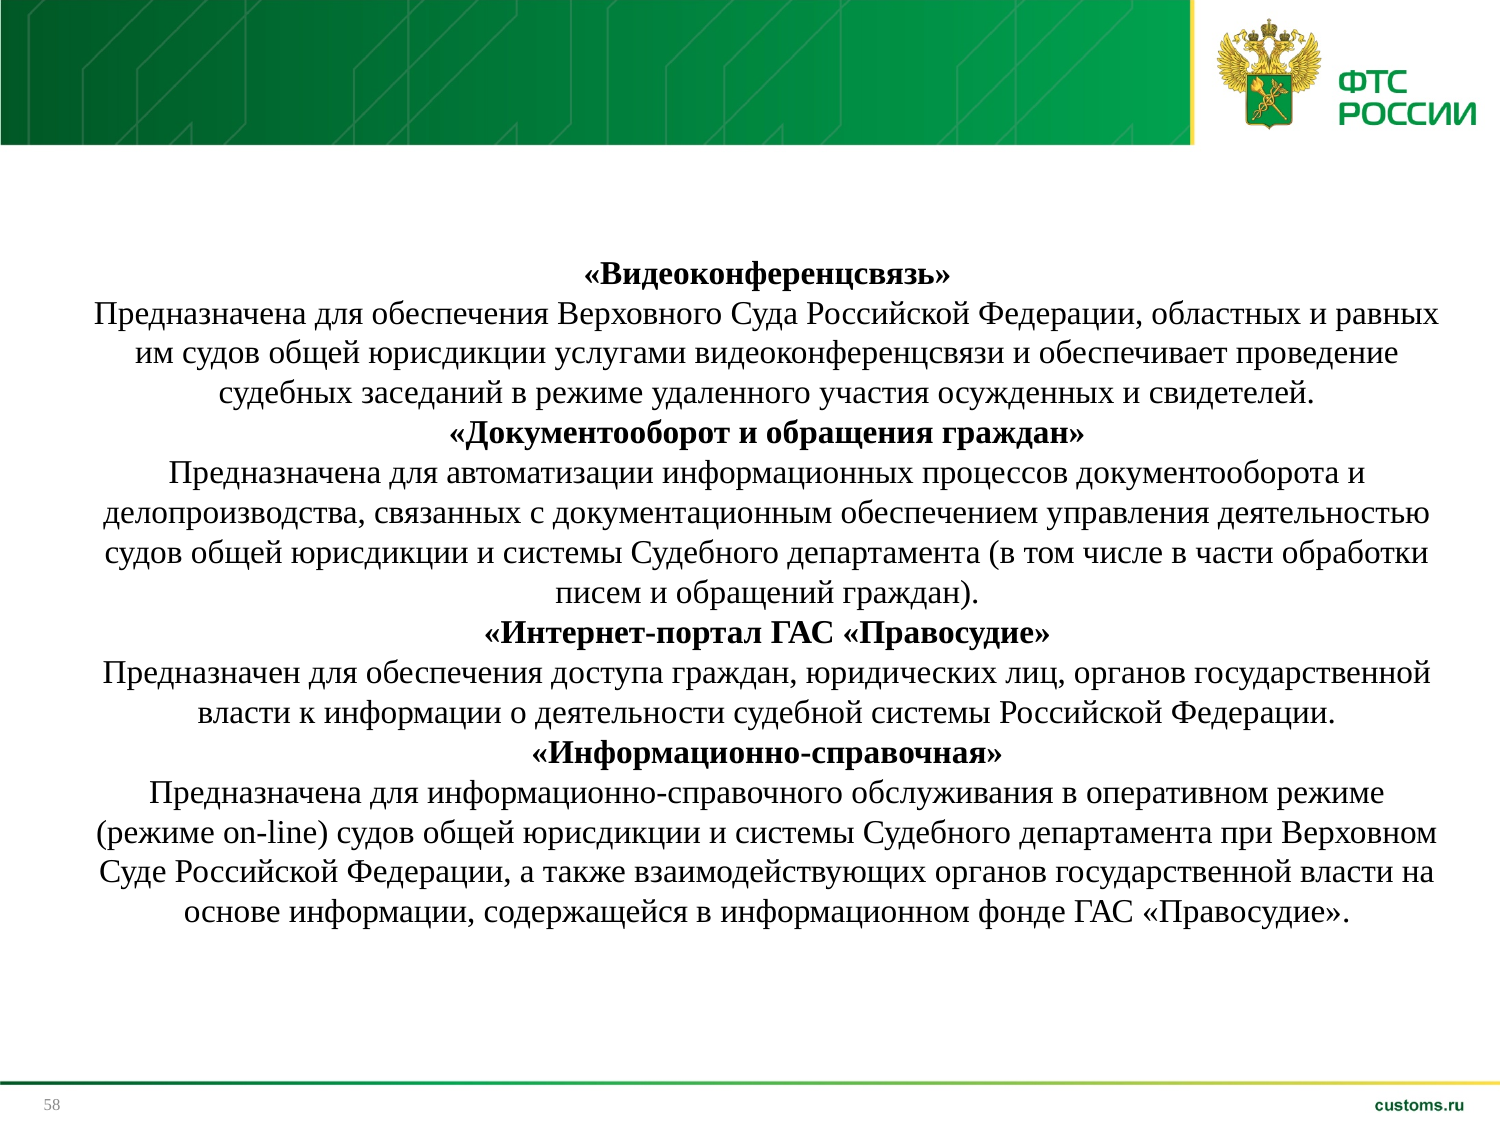

«Видеоконференцсвязь»
Предназначена для обеспечения Верховного Суда Российской Федерации, областных и равных им судов общей юрисдикции услугами видеоконференцсвязи и обеспечивает проведение судебных заседаний в режиме удаленного участия осужденных и свидетелей.
«Документооборот и обращения граждан»
Предназначена для автоматизации информационных процессов документооборота и делопроизводства, связанных с документационным обеспечением управления деятельностью судов общей юрисдикции и системы Судебного департамента (в том числе в части обработки писем и обращений граждан).
«Интернет-портал ГАС «Правосудие»
Предназначен для обеспечения доступа граждан, юридических лиц, органов государственной власти к информации о деятельности судебной системы Российской Федерации.
«Информационно-справочная»
Предназначена для информационно-справочного обслуживания в оперативном режиме (режиме on-line) судов общей юрисдикции и системы Судебного департамента при Верховном Суде Российской Федерации, а также взаимодействующих органов государственной власти на основе информации, содержащейся в информационном фонде ГАС «Правосудие».
58